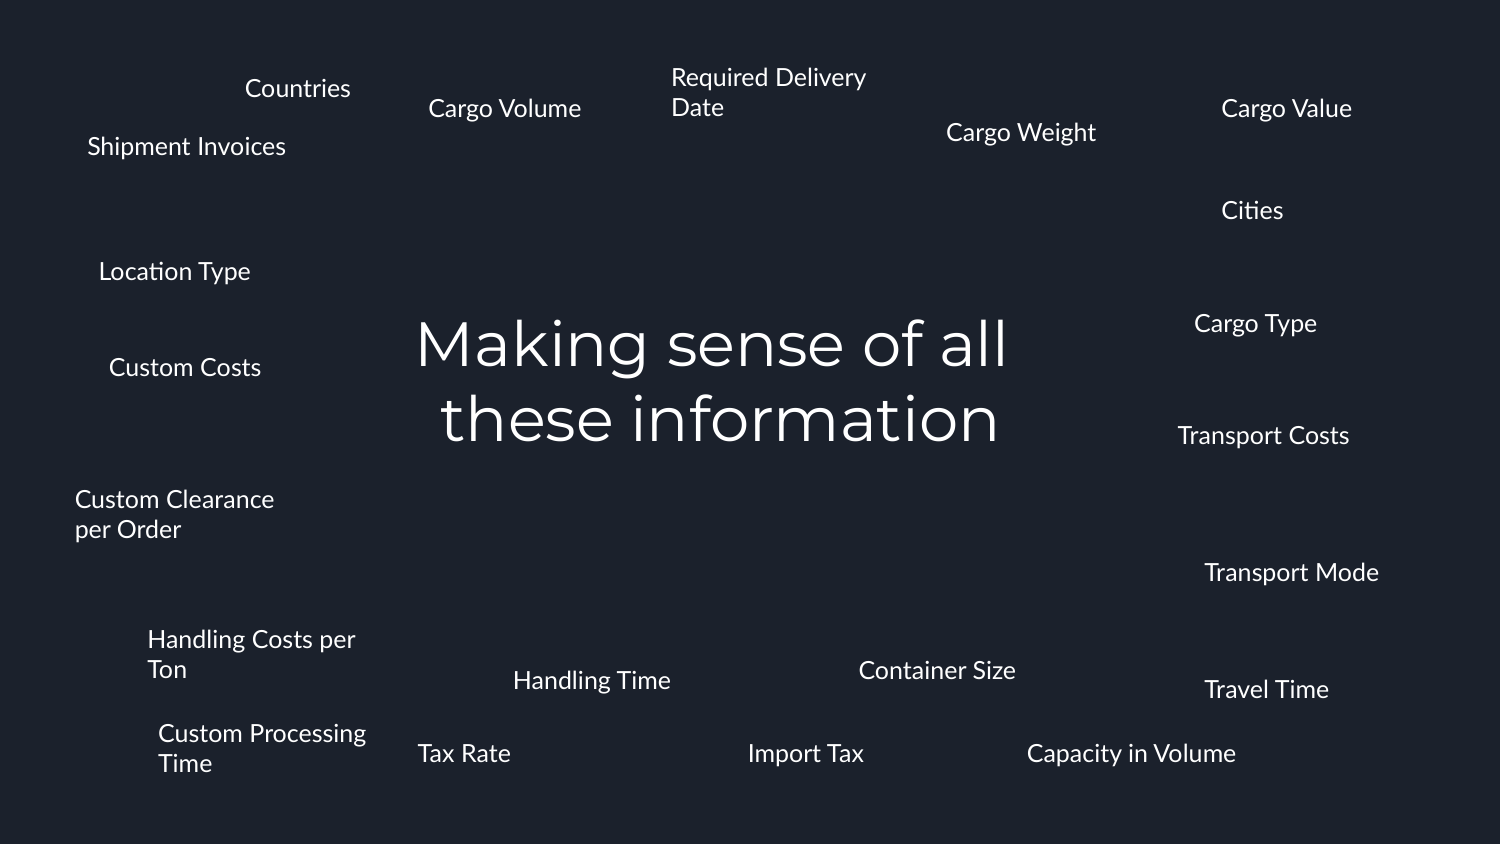

Required Delivery Date
Countries
Cargo Volume
Cargo Value
Cargo Weight
Shipment Invoices
Cities
Location Type
# Making sense of all
these information
Cargo Type
Custom Costs
Transport Costs
Custom Clearance per Order
Transport Mode
Handling Costs per Ton
Container Size
Handling Time
Travel Time
Custom Processing Time
Tax Rate
Import Tax
Capacity in Volume